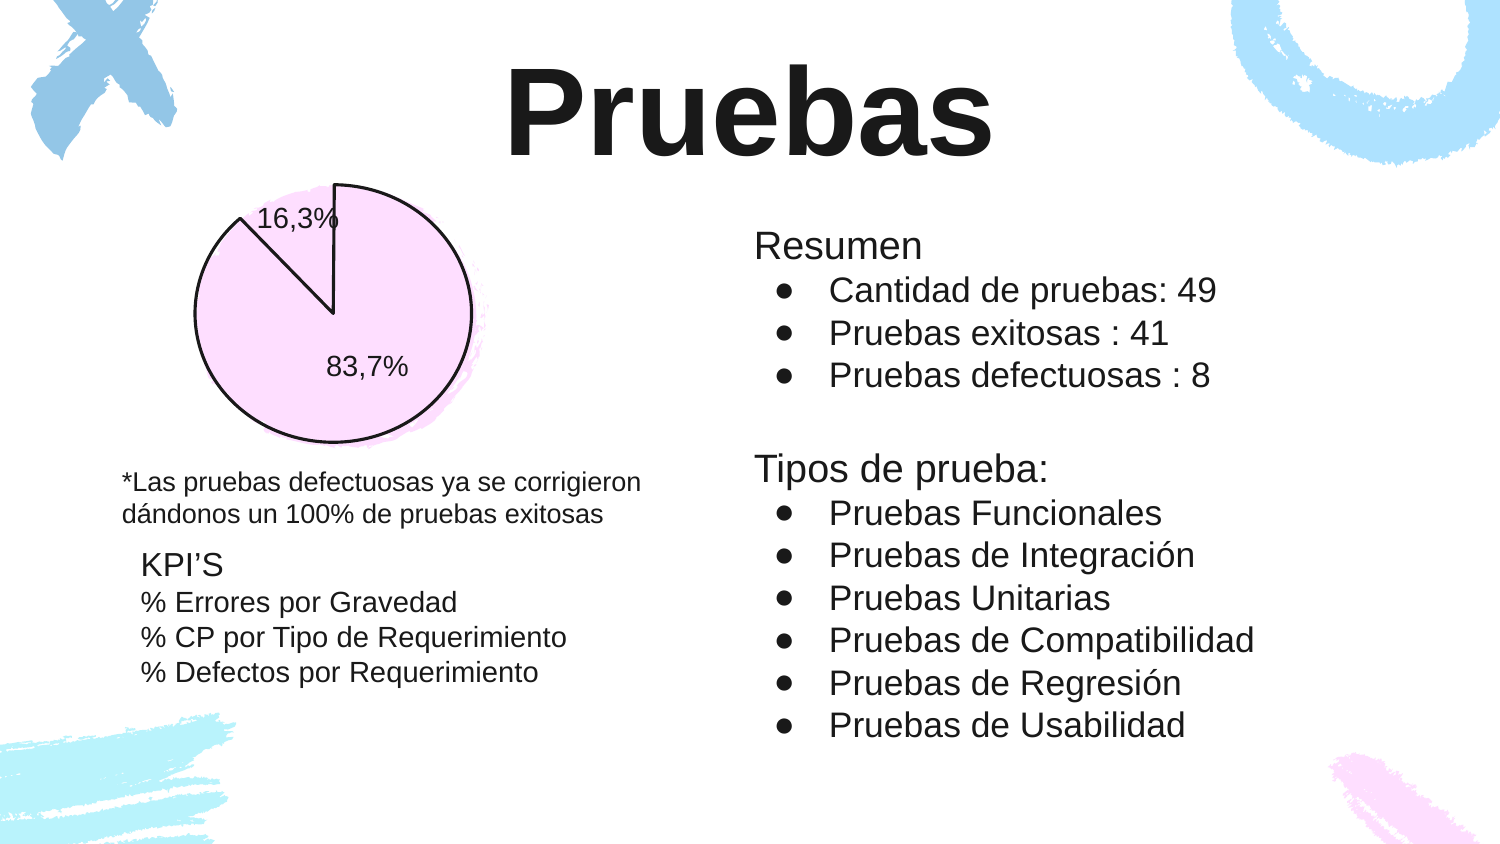

# Pruebas

16,3%

Resumen
Cantidad de pruebas: 49
Pruebas exitosas : 41
Pruebas defectuosas : 8

Tipos de prueba:
Pruebas Funcionales
Pruebas de Integración
Pruebas Unitarias
Pruebas de Compatibilidad
Pruebas de Regresión
Pruebas de Usabilidad

83,7%
*Las pruebas defectuosas ya se corrigieron dándonos un 100% de pruebas exitosas
KPI’S
% Errores por Gravedad
% CP por Tipo de Requerimiento
% Defectos por Requerimiento